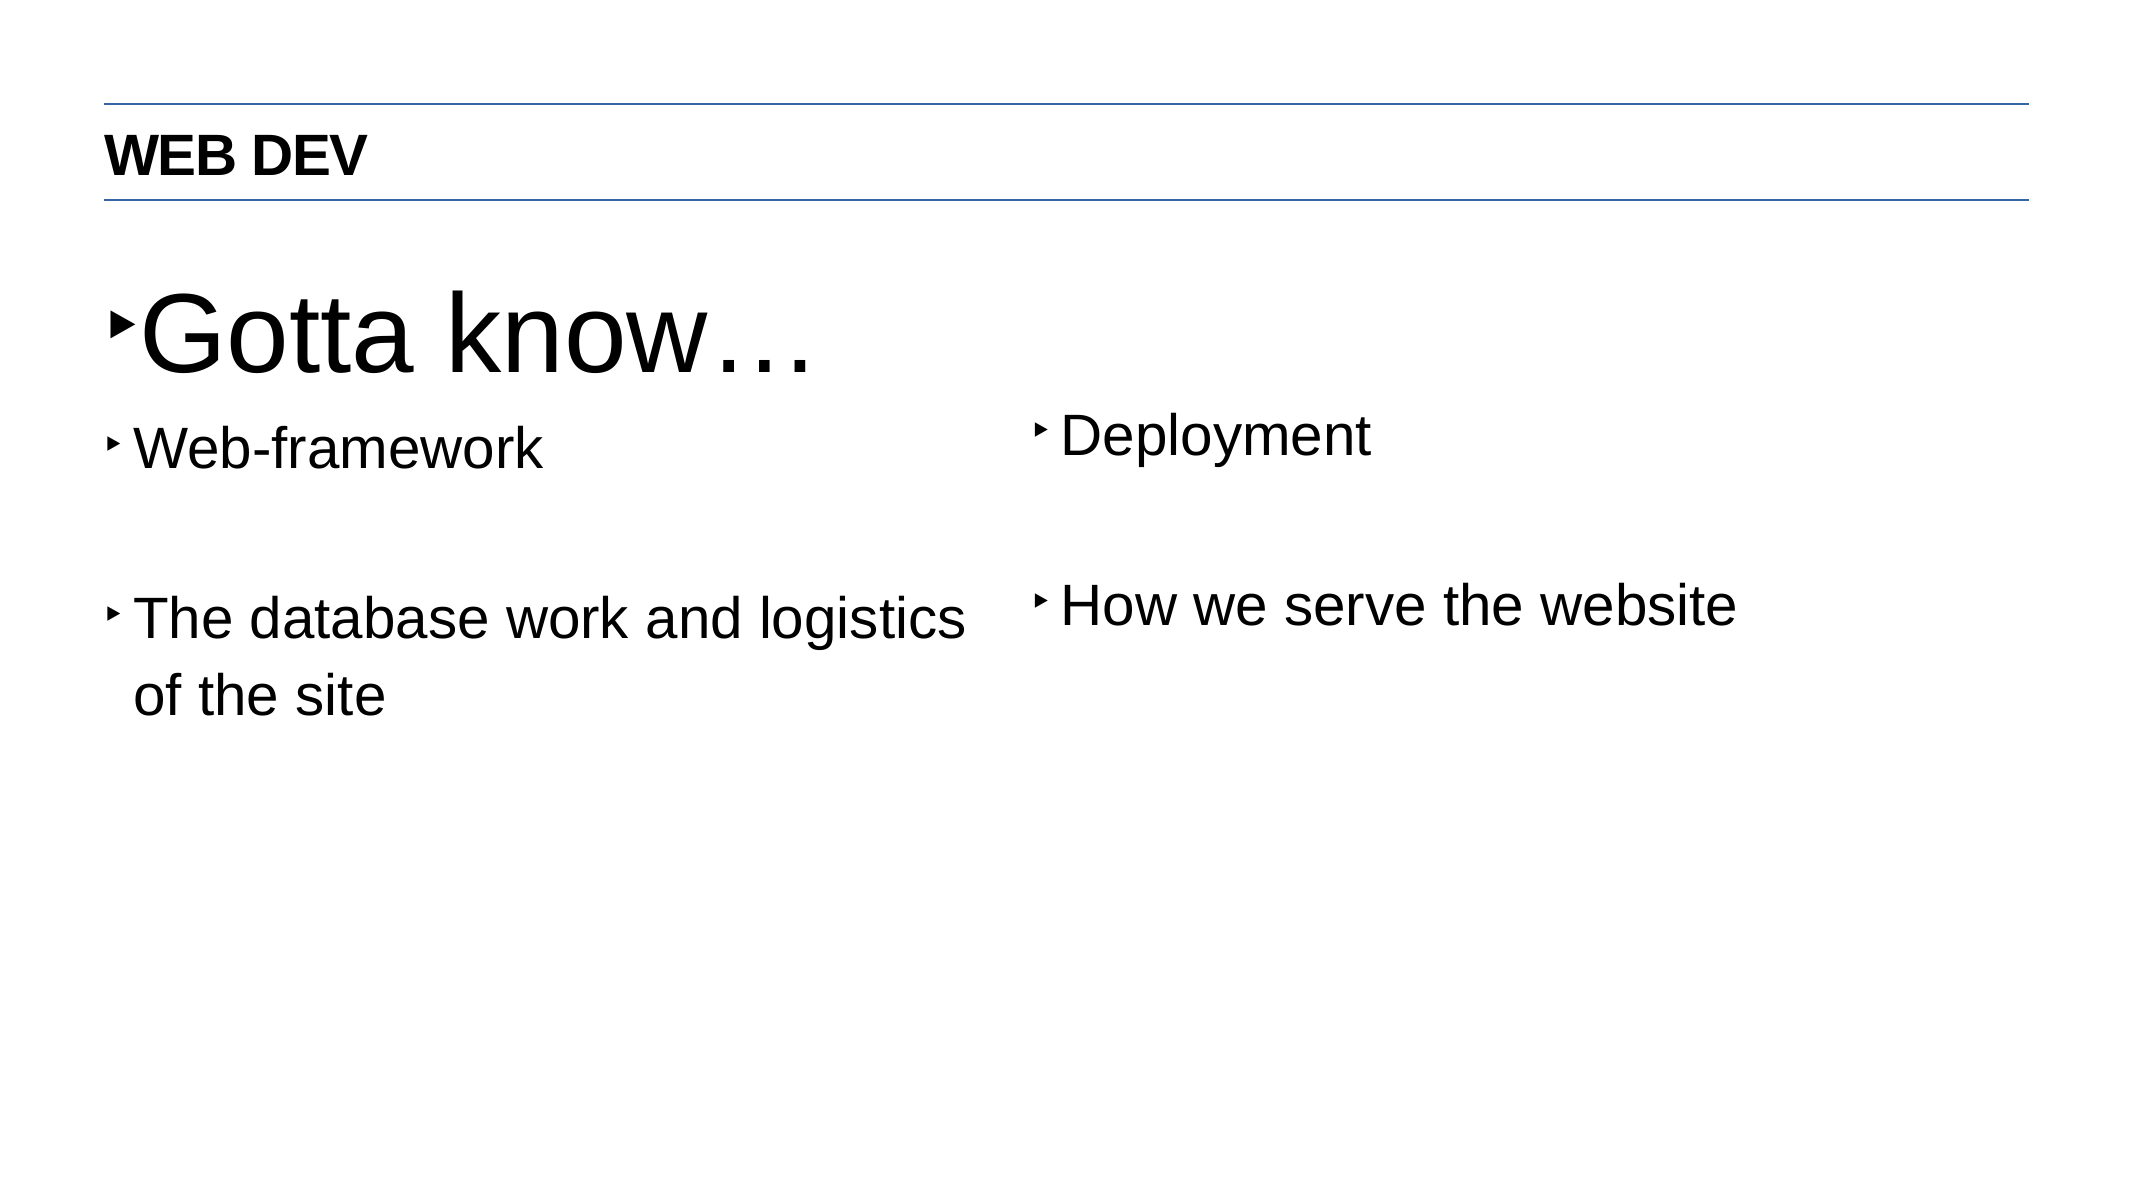

Web dev

Gotta know…
Web-framework

The database work and logistics of the site

Deployment

How we serve the website